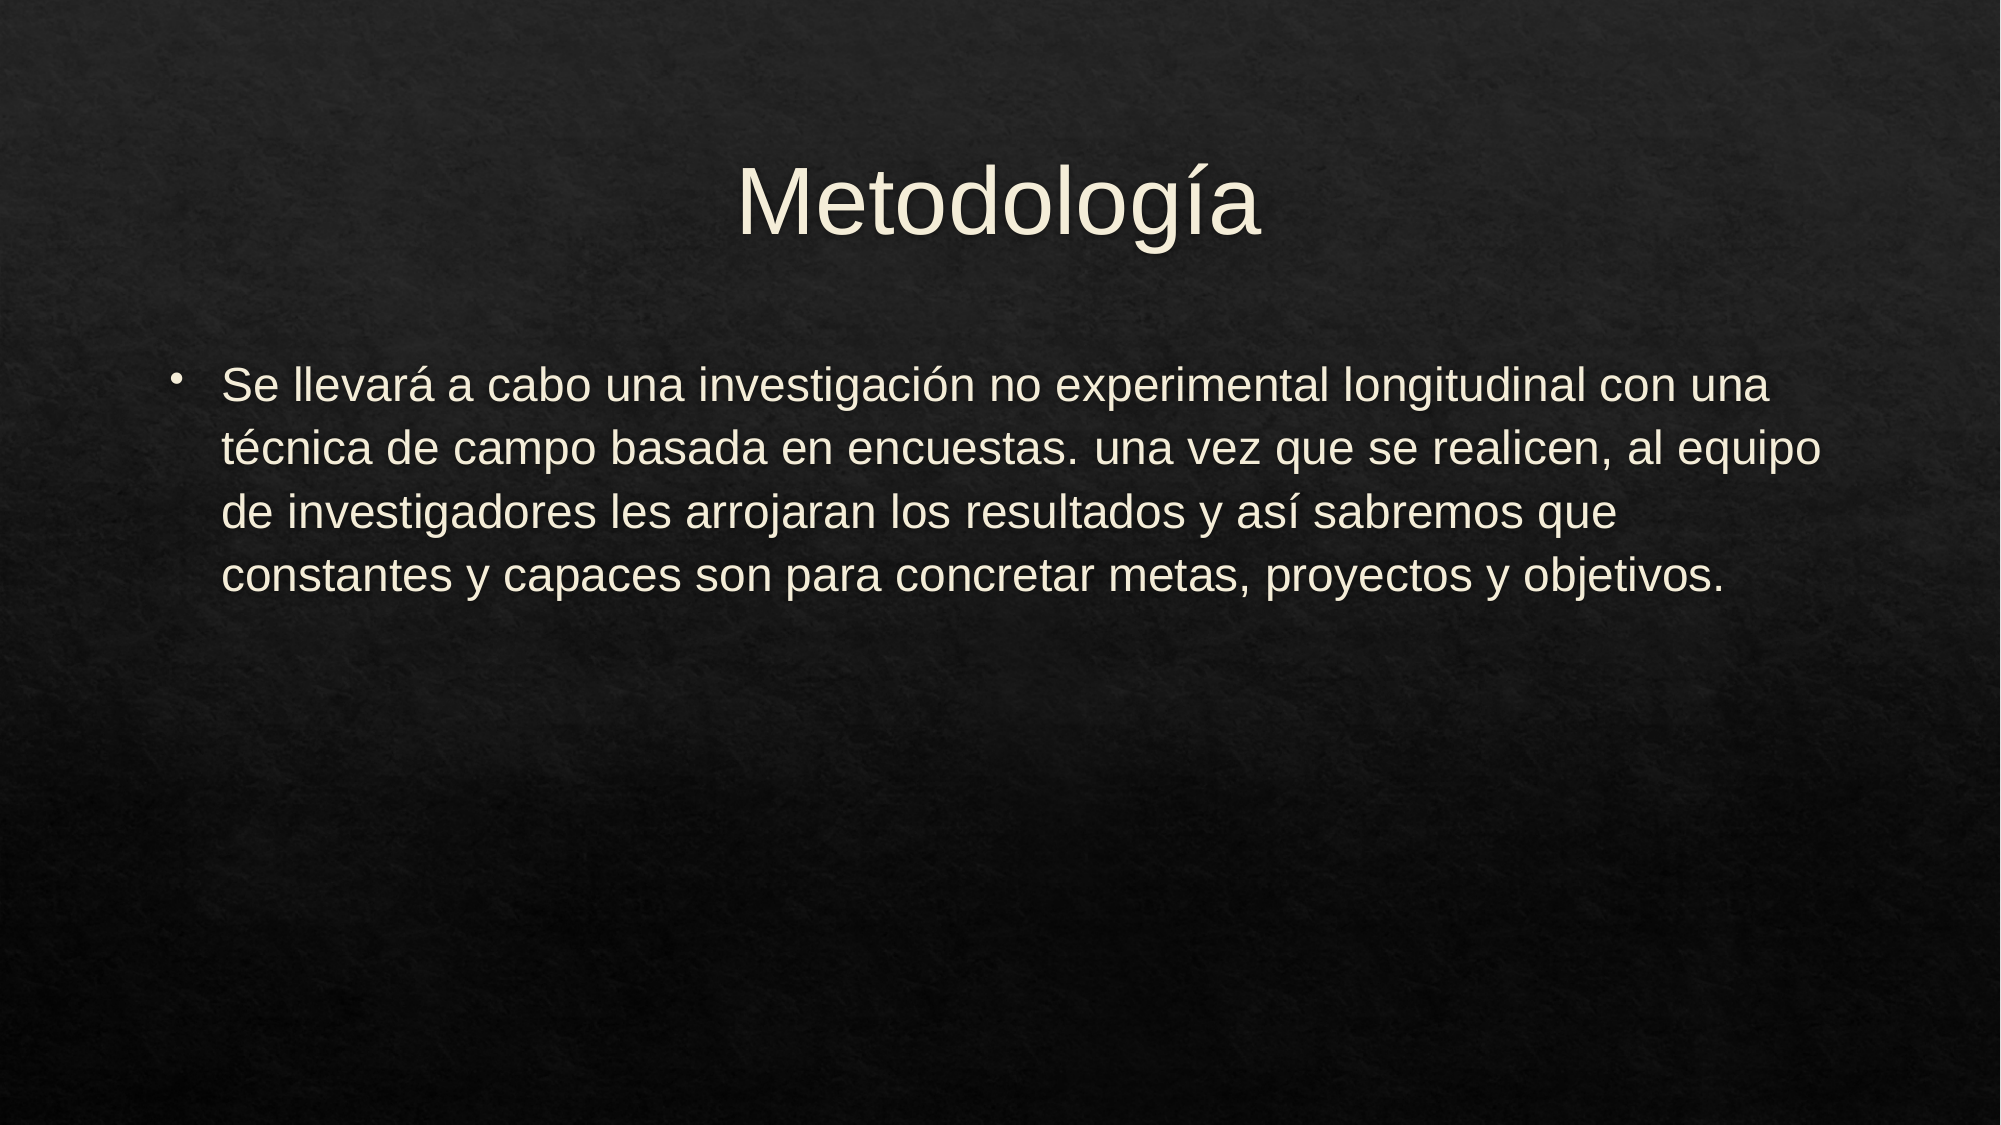

# Metodología
Se llevará a cabo una investigación no experimental longitudinal con una técnica de campo basada en encuestas. una vez que se realicen, al equipo de investigadores les arrojaran los resultados y así sabremos que constantes y capaces son para concretar metas, proyectos y objetivos.